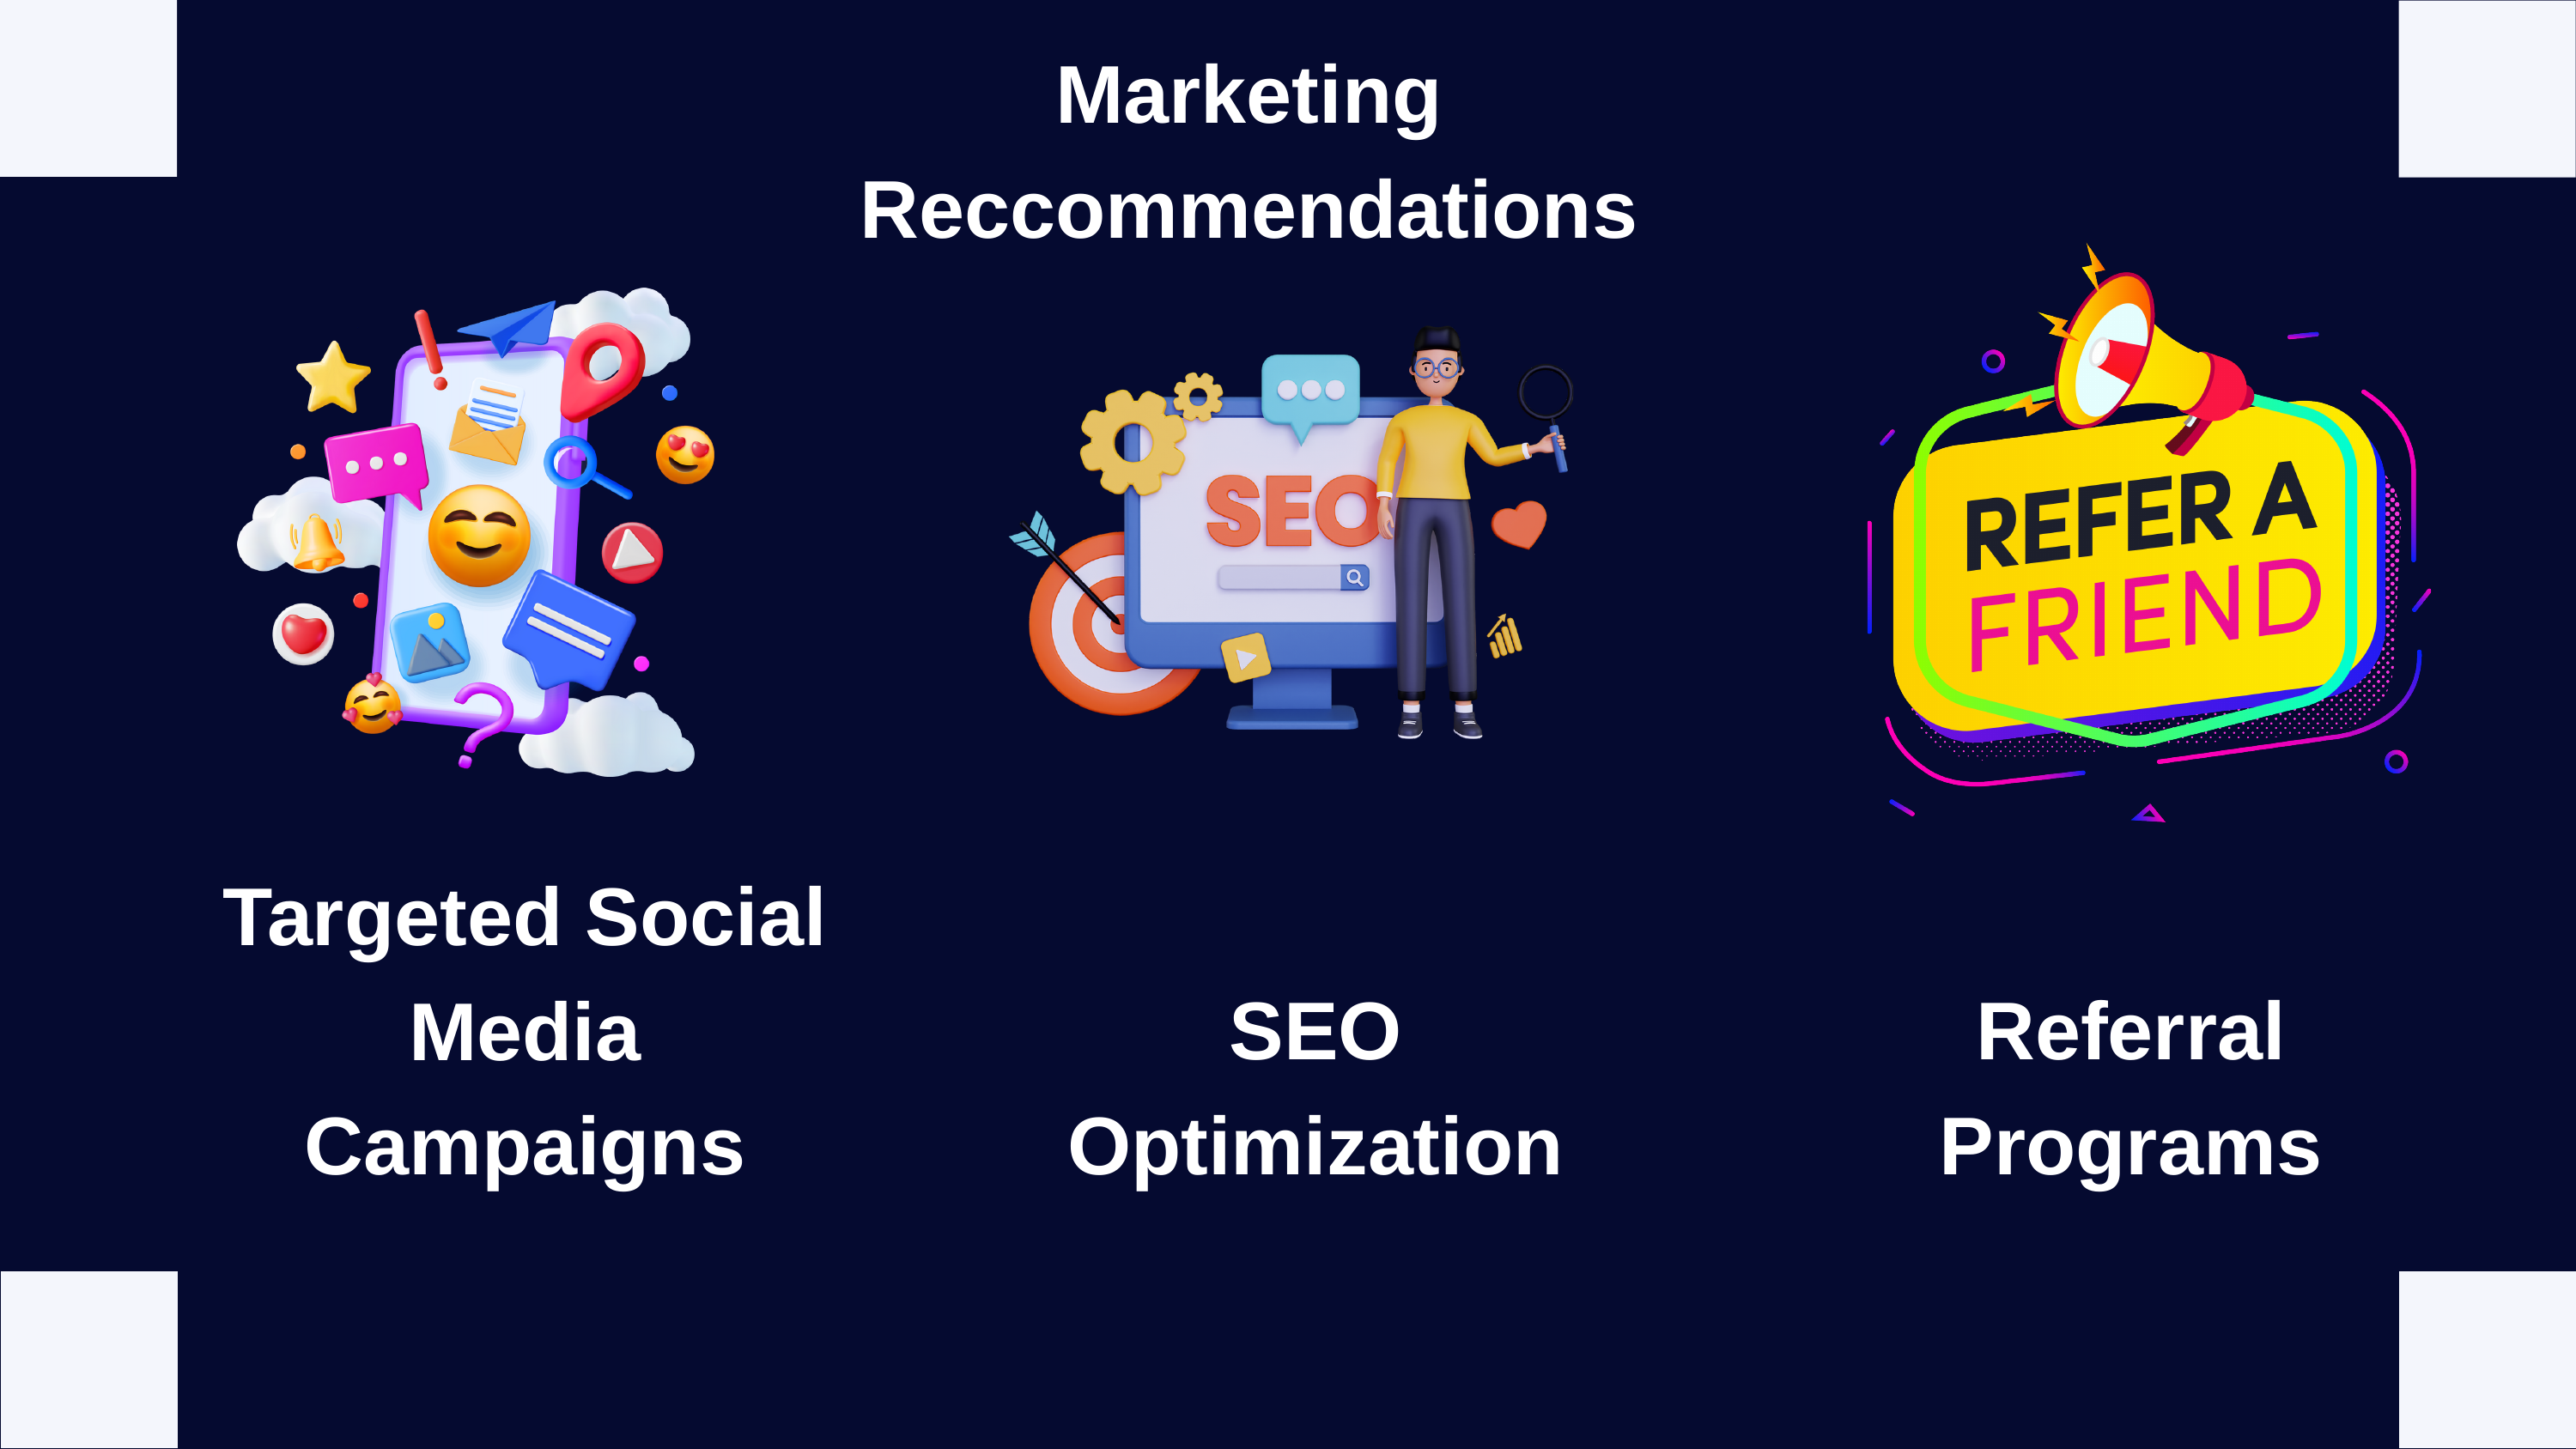

Marketing Reccommendations

Targeted Social Media Campaigns
SEO Optimization
Referral Programs